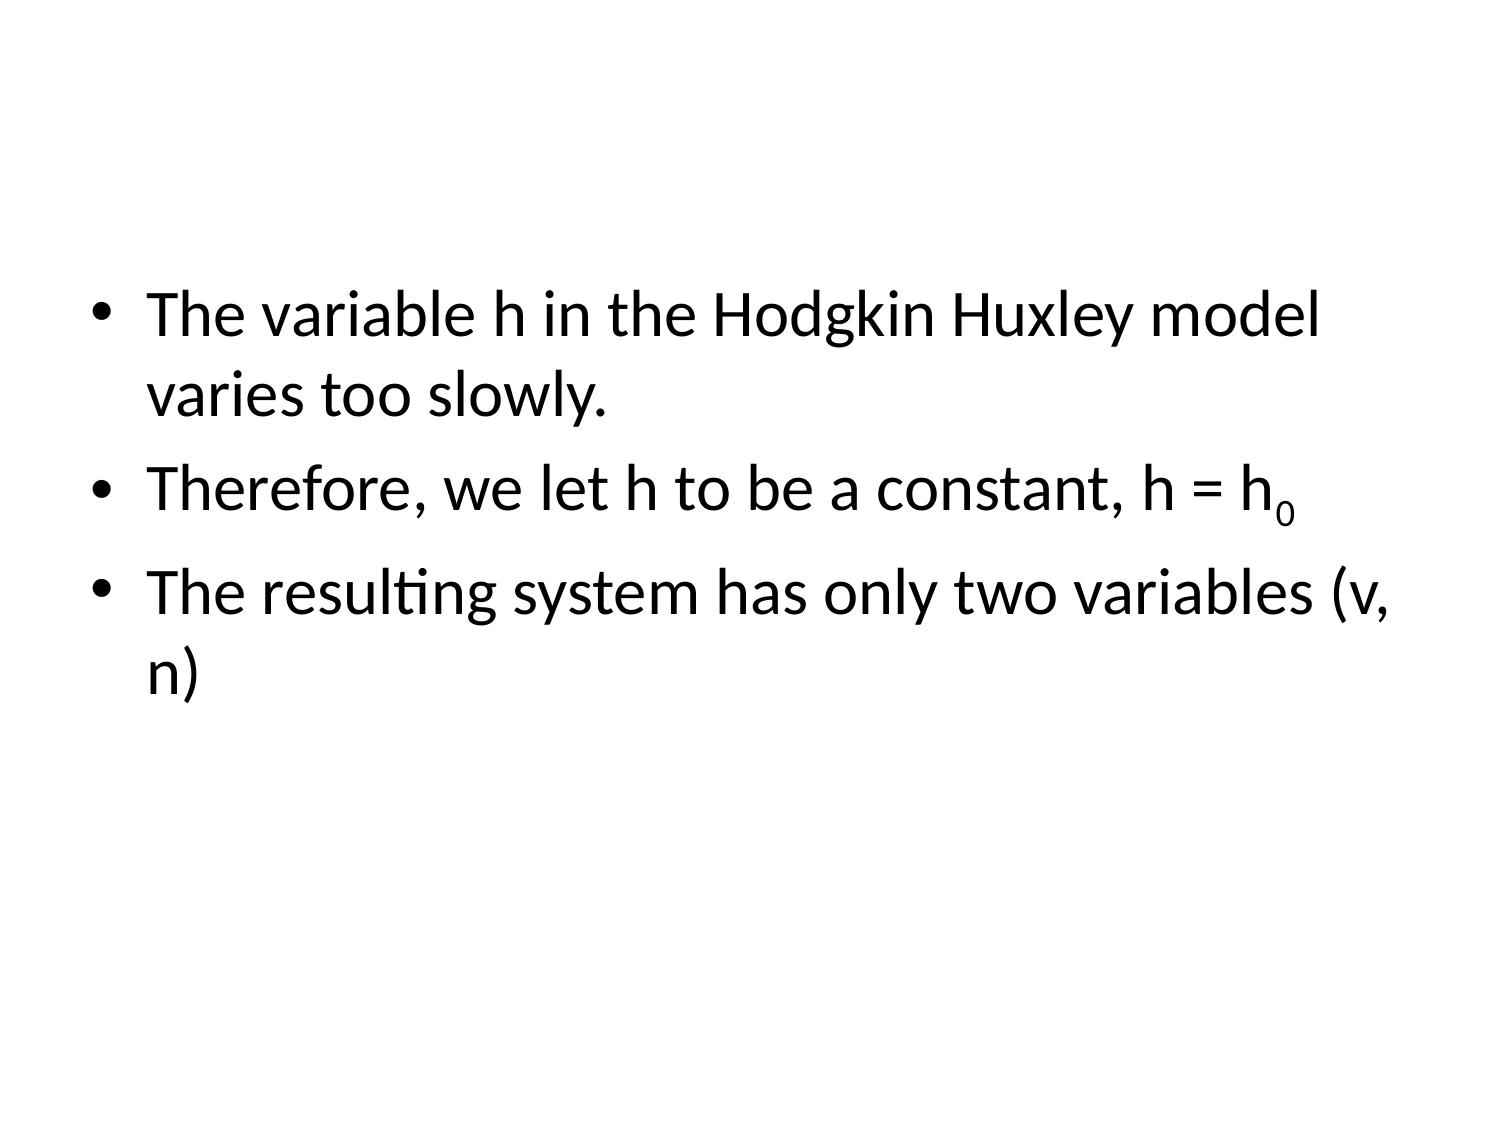

#
The variable h in the Hodgkin Huxley model varies too slowly.
Therefore, we let h to be a constant, h = h0
The resulting system has only two variables (v, n)